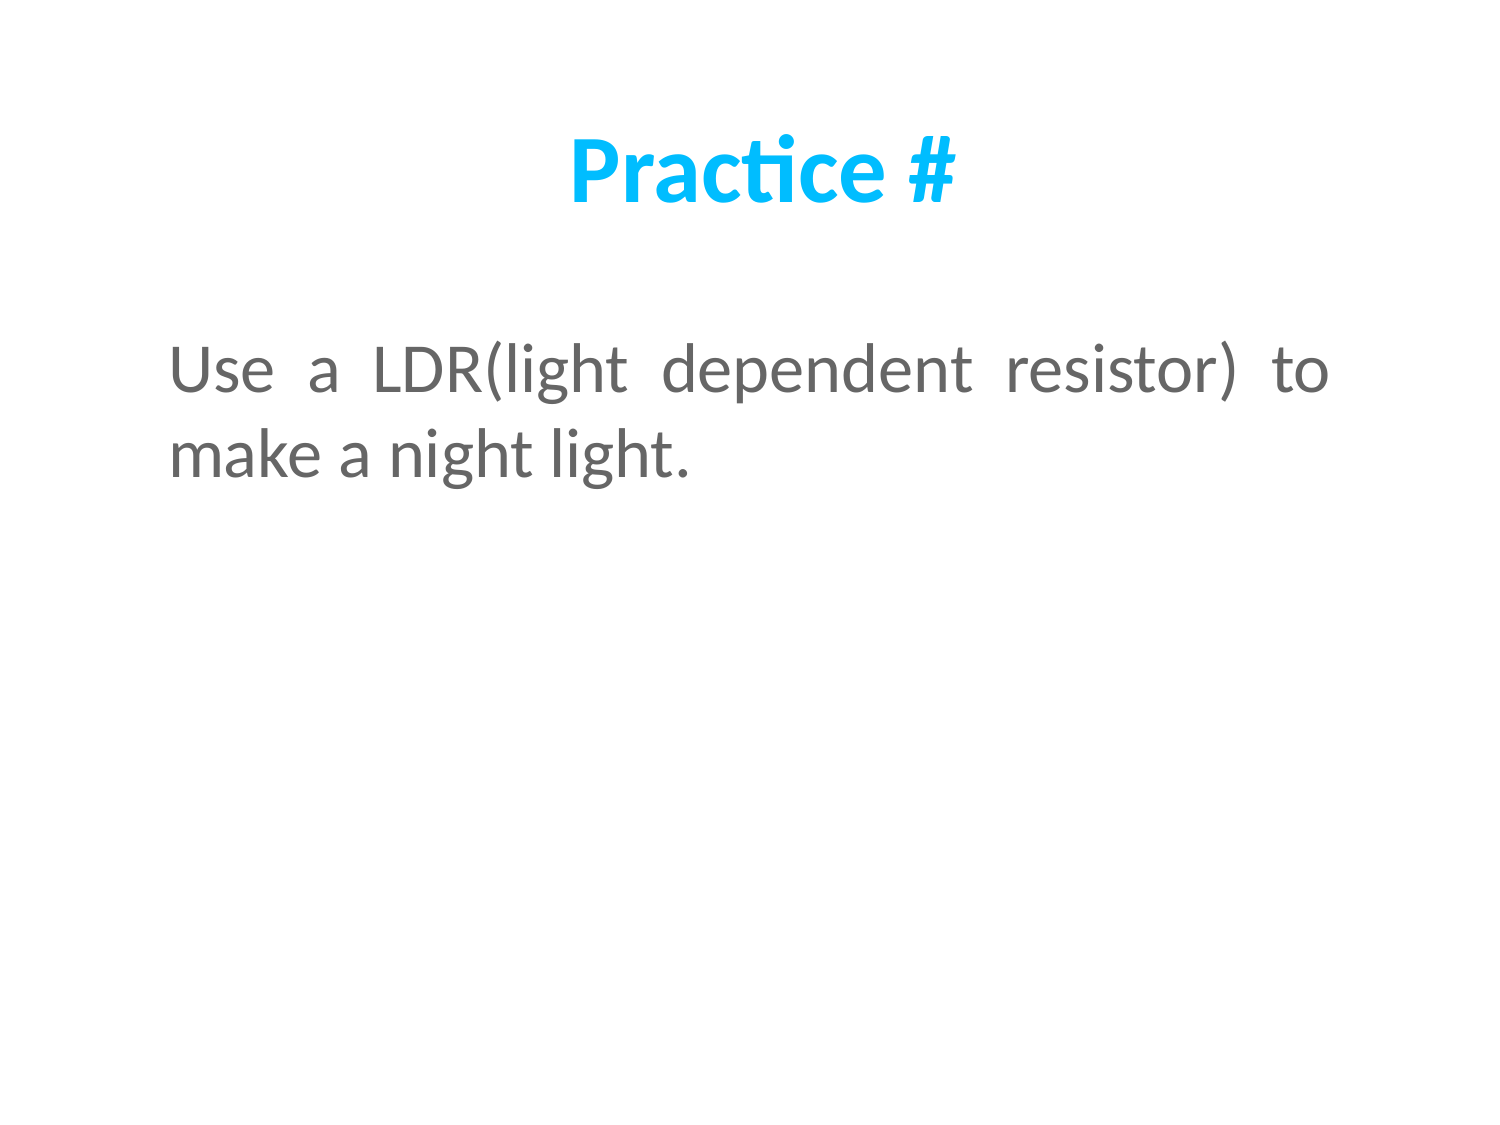

Practice #
Use a LDR(light dependent resistor) to make a night light.